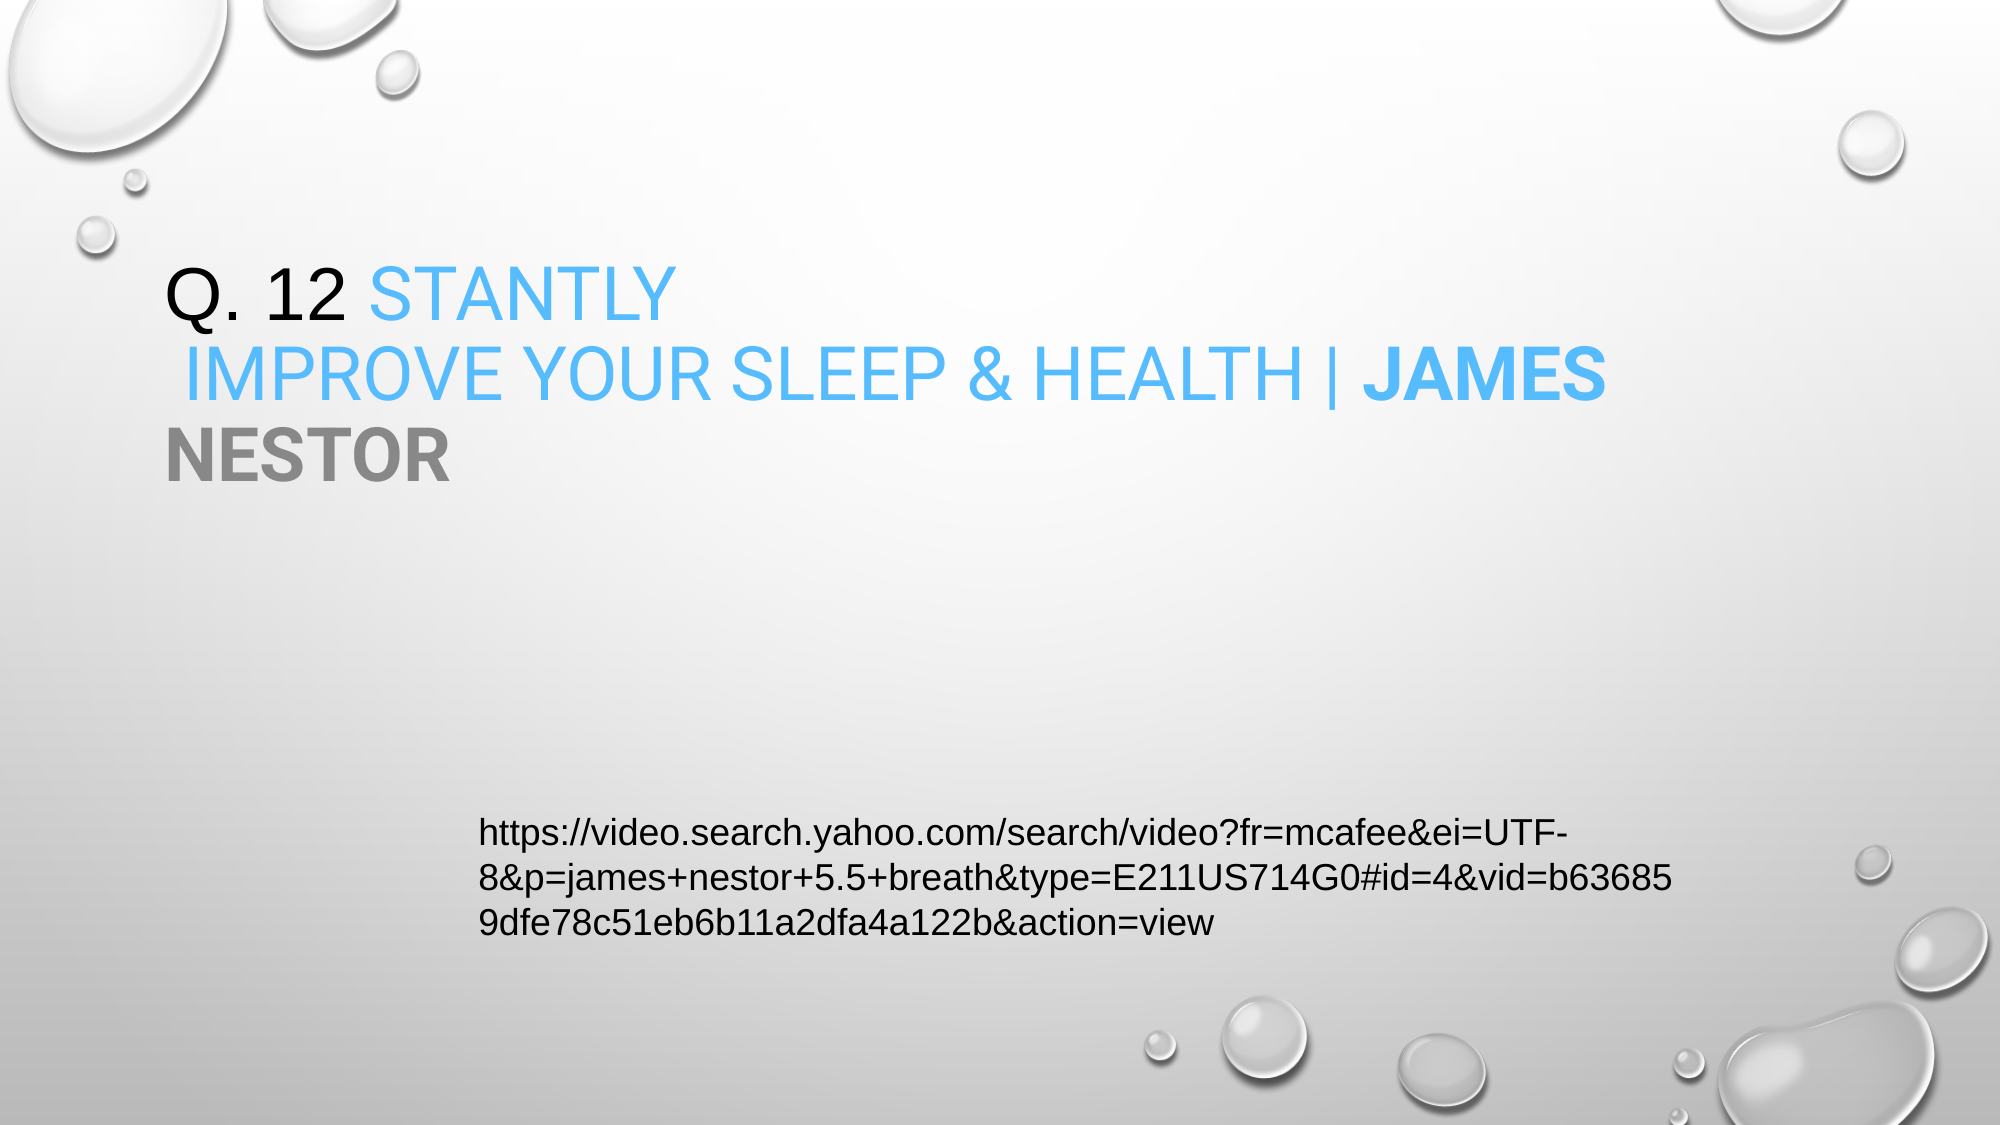

# Q. 12 stantly Improve Your Sleep & Health | James Nestor
https://video.search.yahoo.com/search/video?fr=mcafee&ei=UTF-8&p=james+nestor+5.5+breath&type=E211US714G0#id=4&vid=b636859dfe78c51eb6b11a2dfa4a122b&action=view